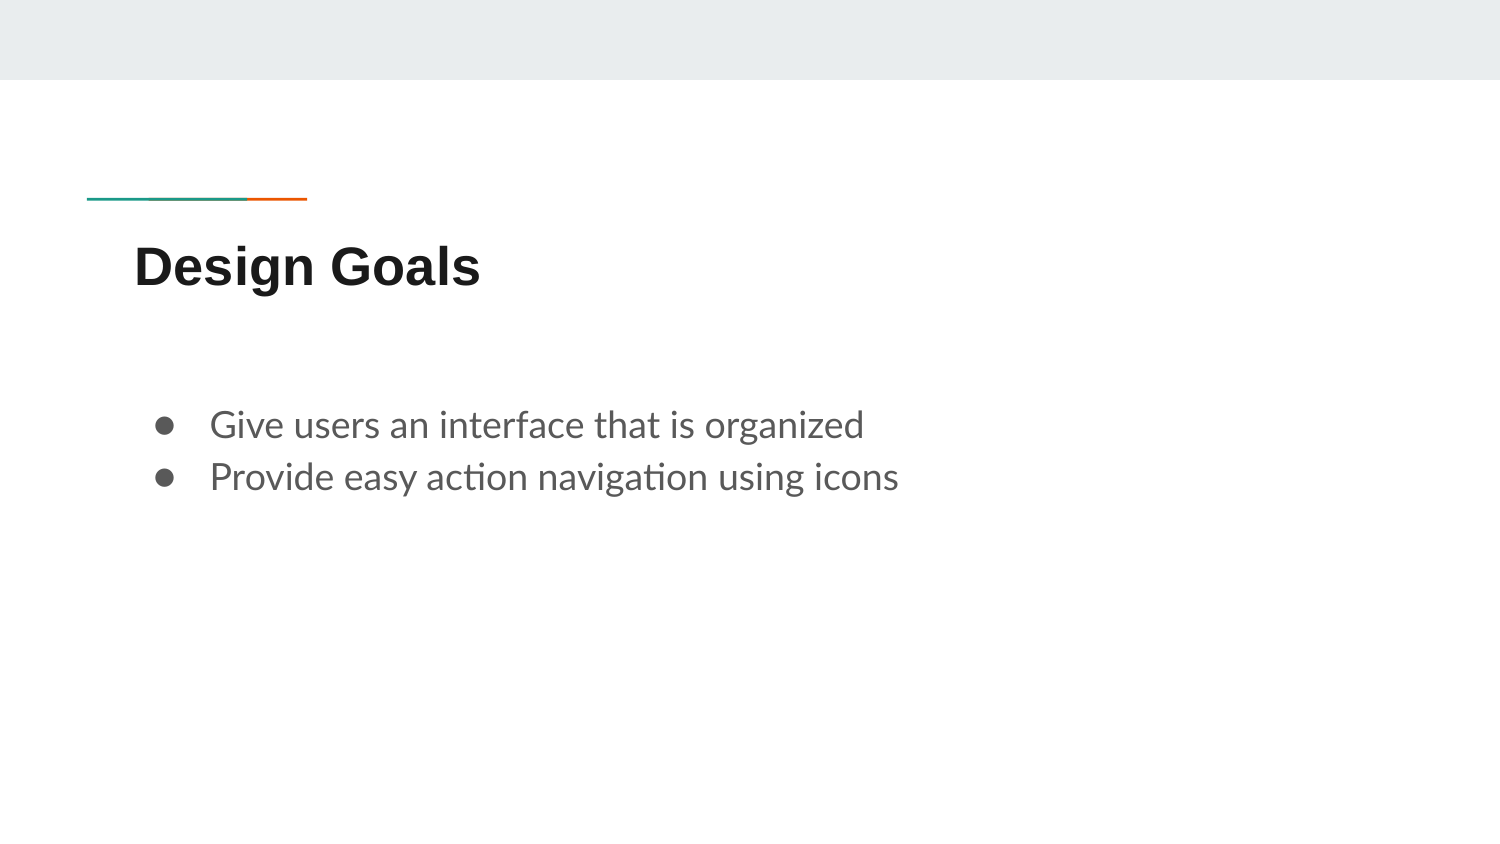

# Design Goals
Give users an interface that is organized
Provide easy action navigation using icons